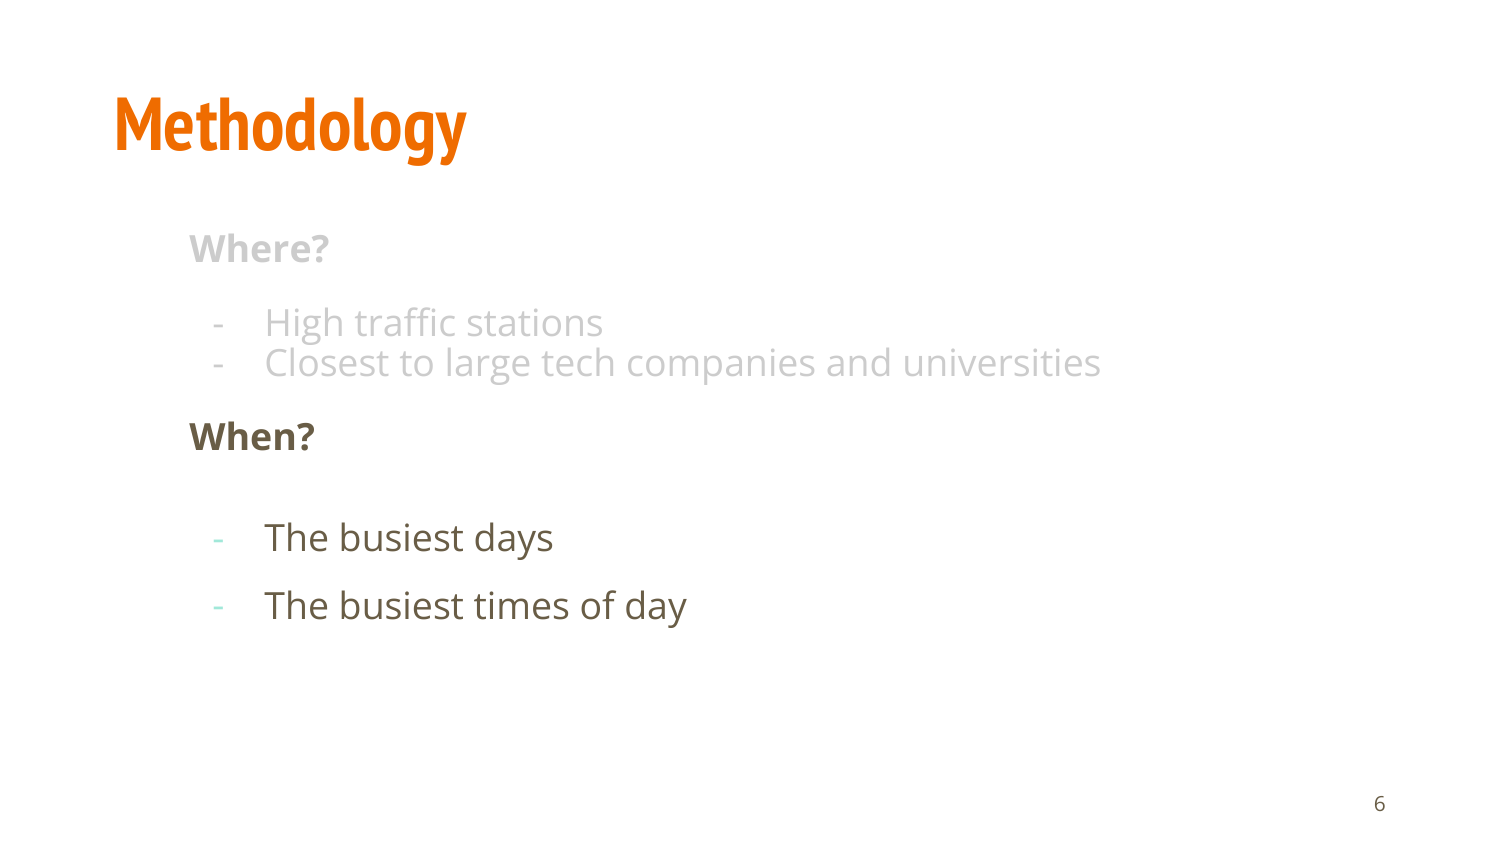

# Methodology
Where?
High traffic stations
Closest to large tech companies and universities
When?
The busiest days
The busiest times of day
6